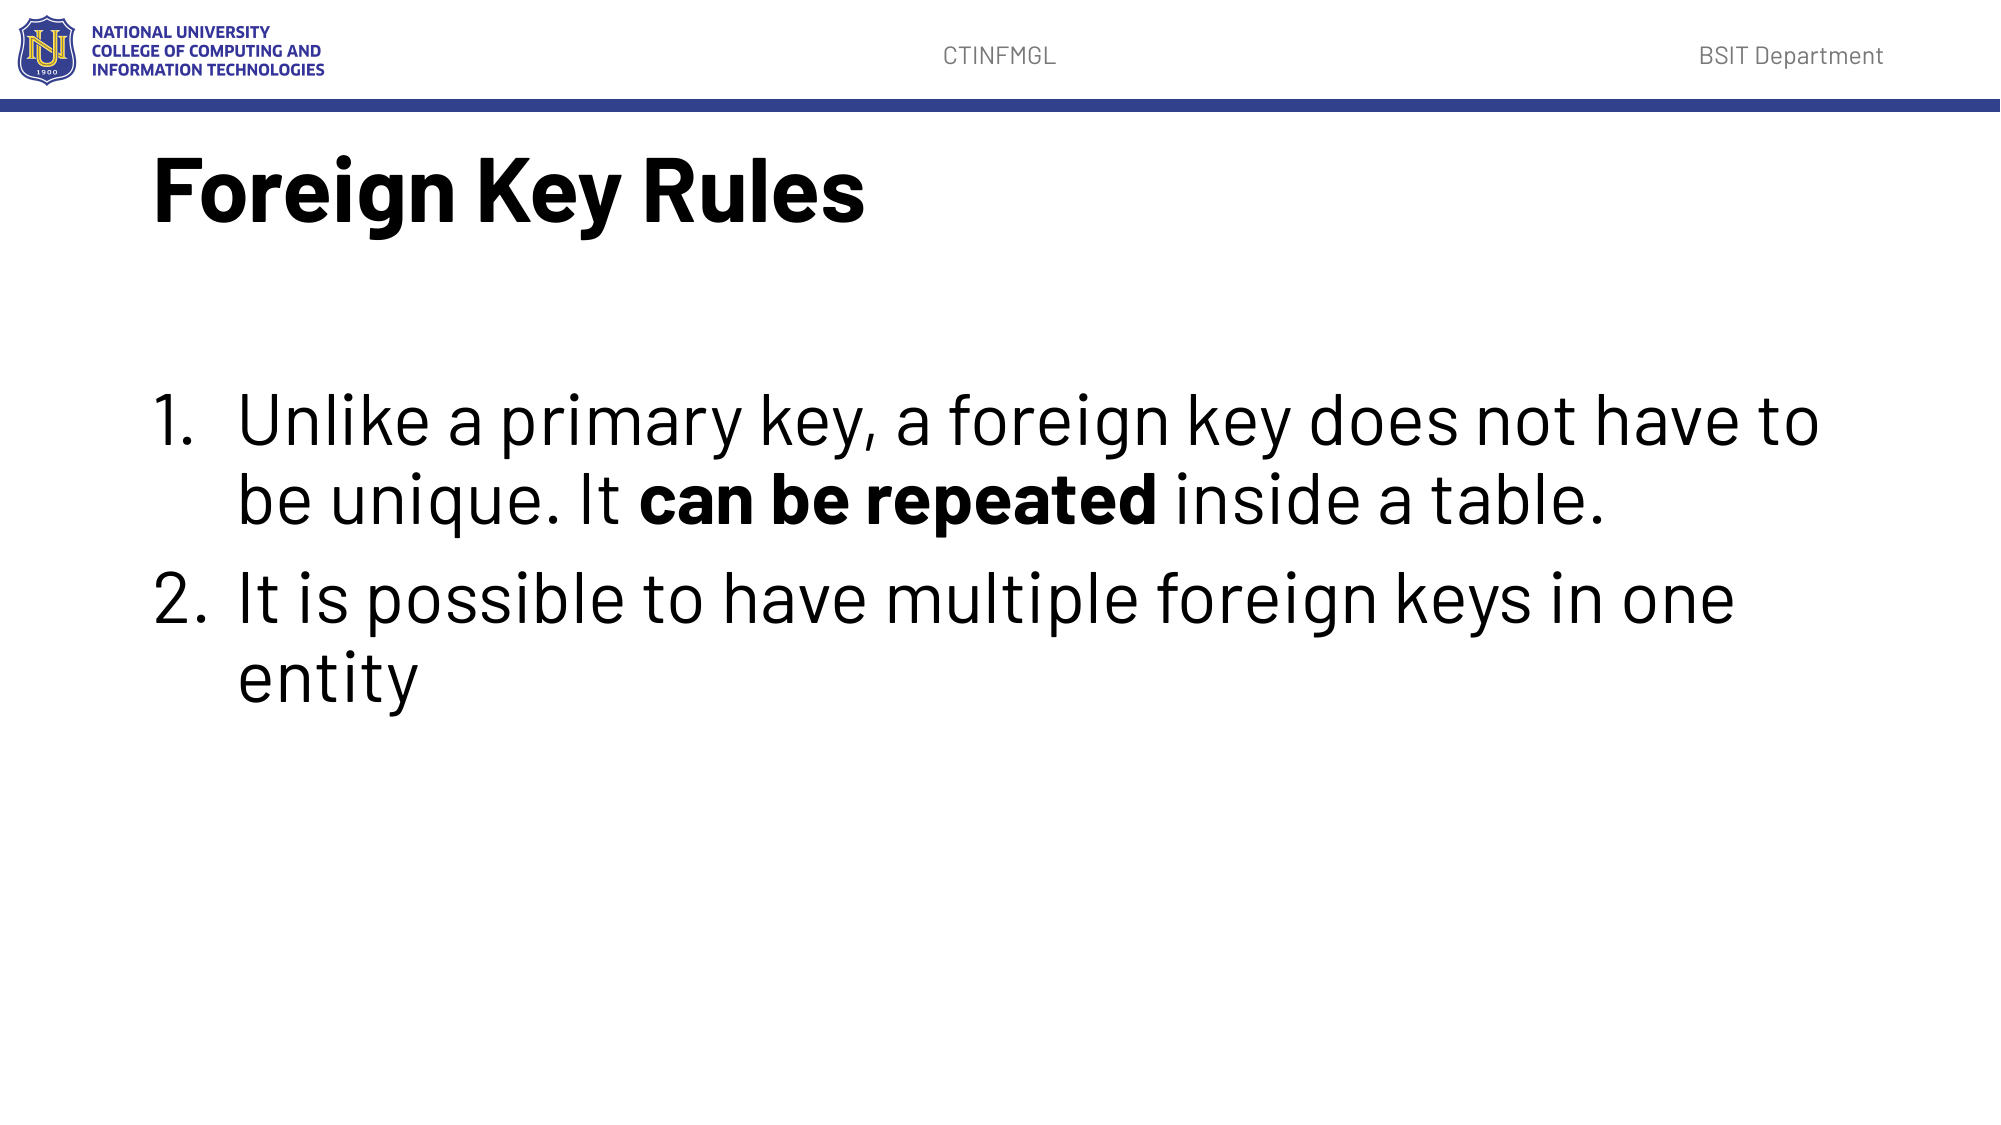

Foreign Key Rules
Unlike a primary key, a foreign key does not have to be unique. It can be repeated inside a table.
It is possible to have multiple foreign keys in one entity